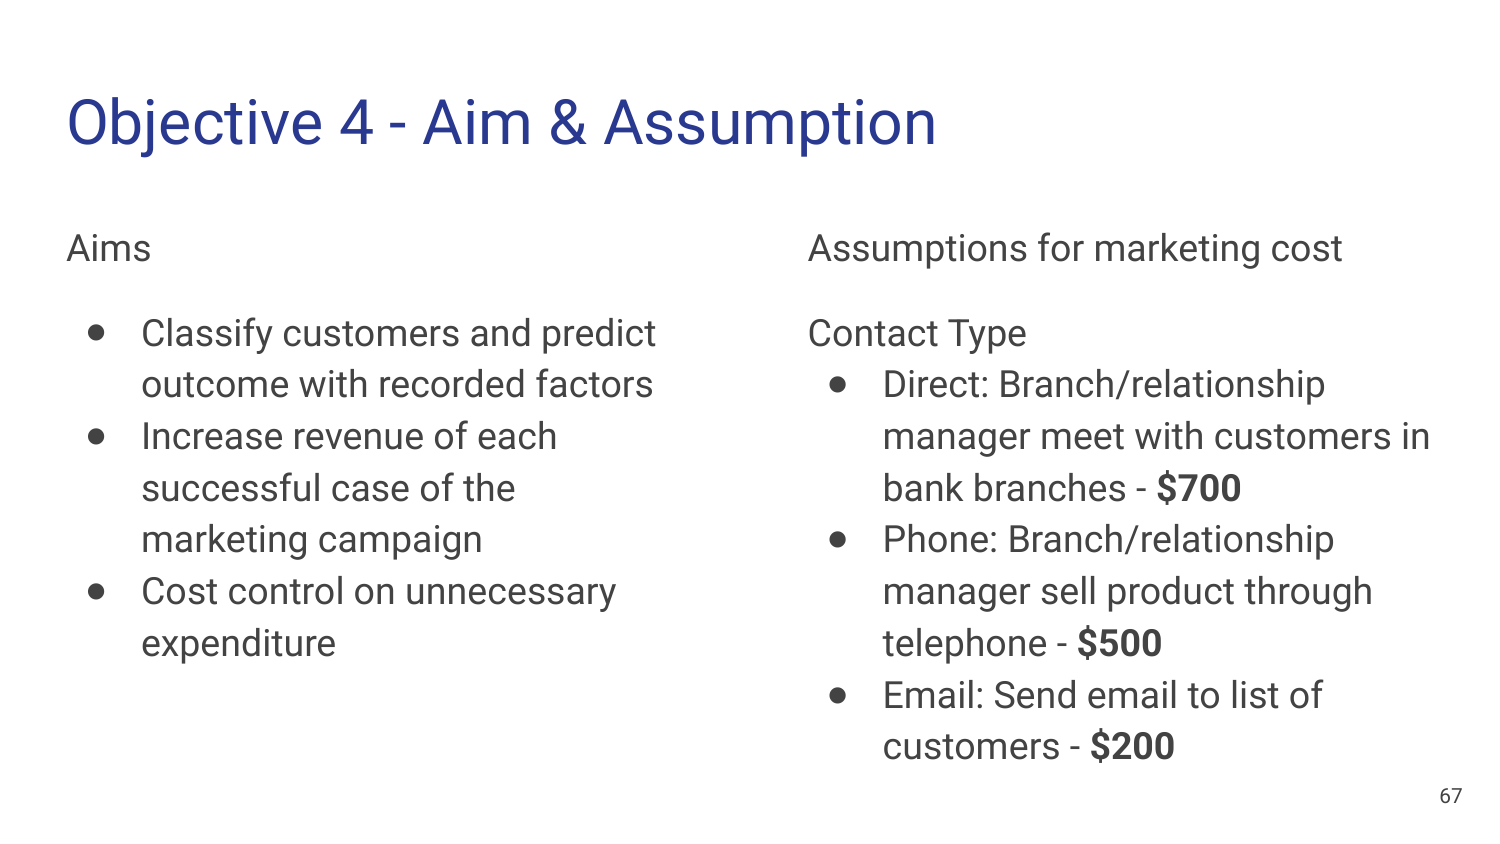

# Objective 4 - Aim & Assumption
Aims
Classify customers and predict outcome with recorded factors
Increase revenue of each successful case of the marketing campaign
Cost control on unnecessary expenditure
Assumptions for marketing cost
Contact Type
Direct: Branch/relationship manager meet with customers in bank branches - $700
Phone: Branch/relationship manager sell product through telephone - $500
Email: Send email to list of customers - $200
67